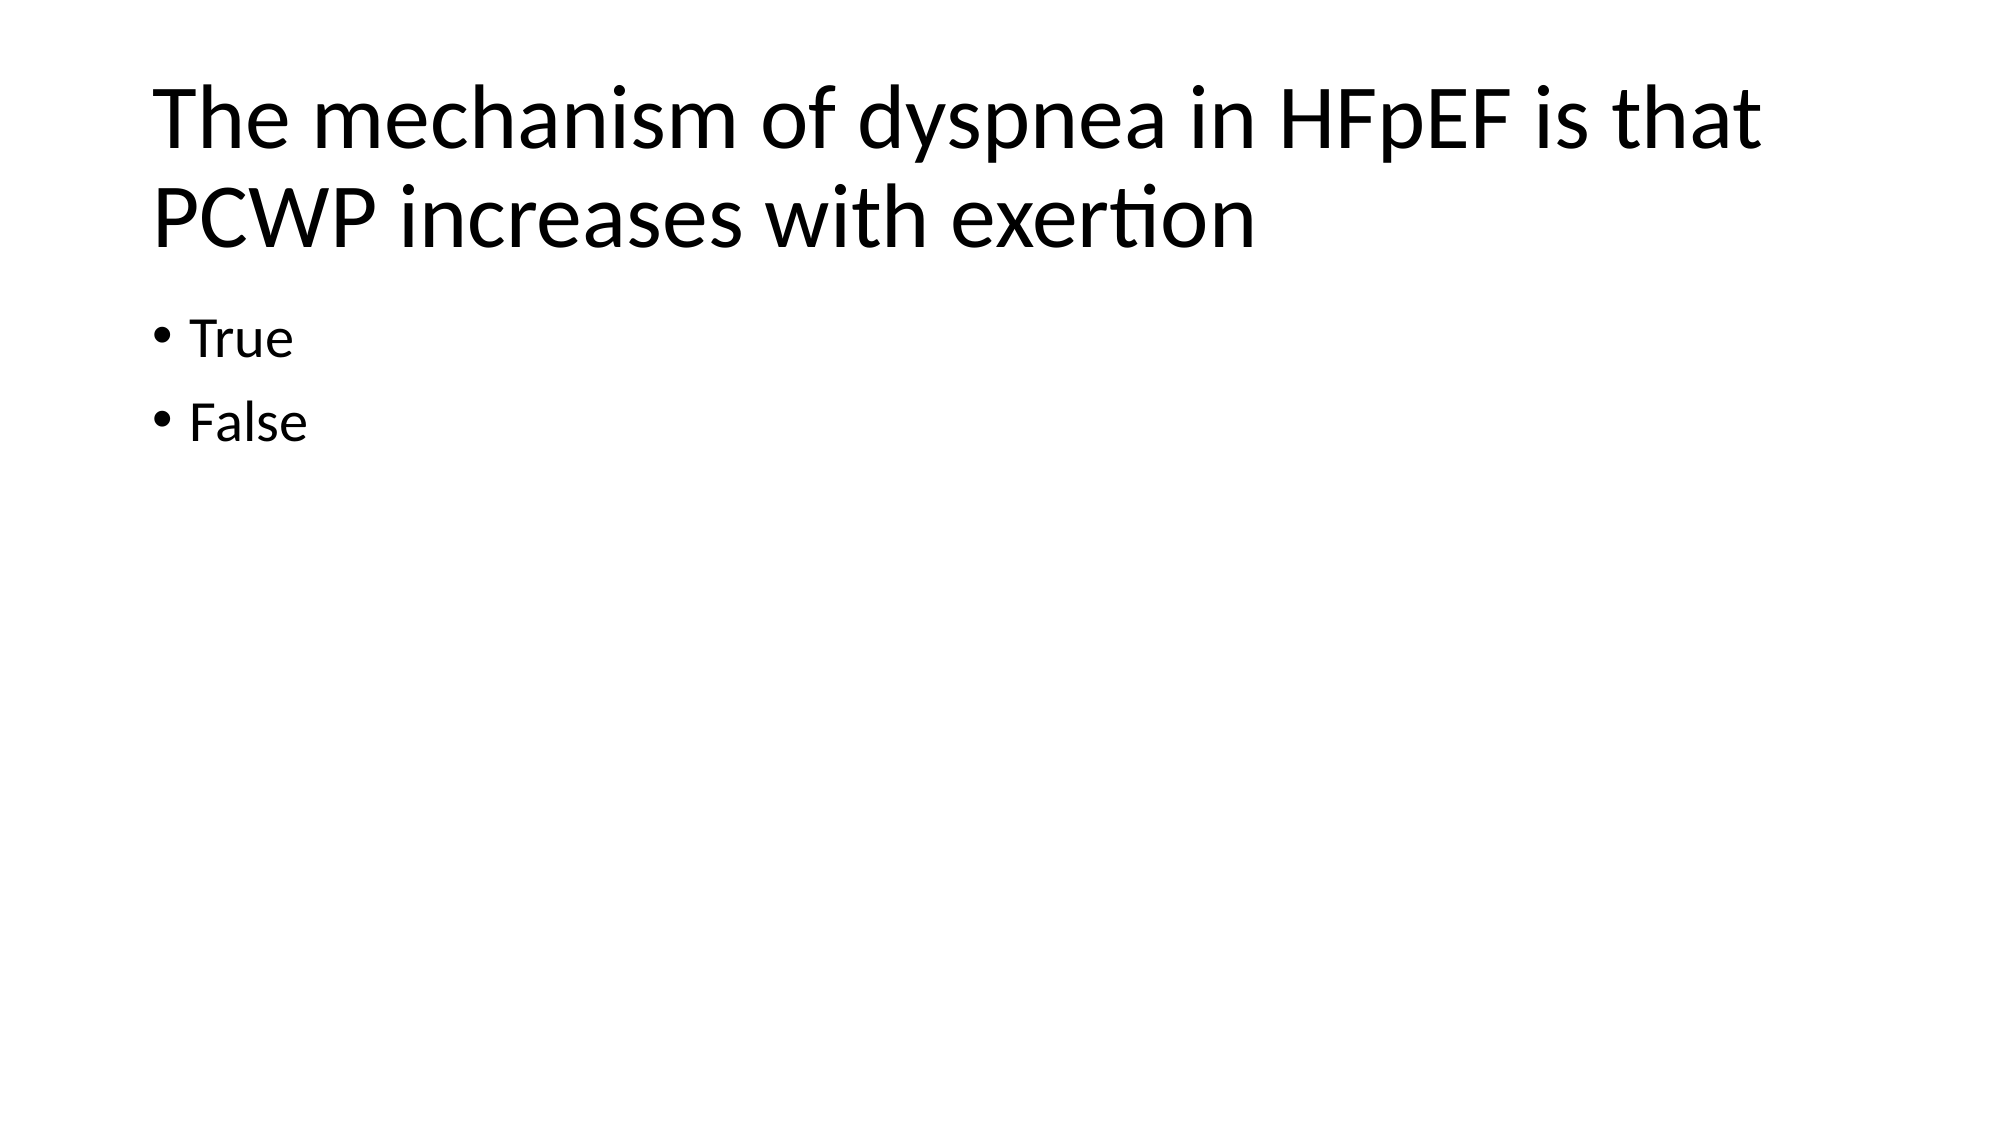

# The mechanism of dyspnea in HFpEF is that PCWP increases with exertion
True
False